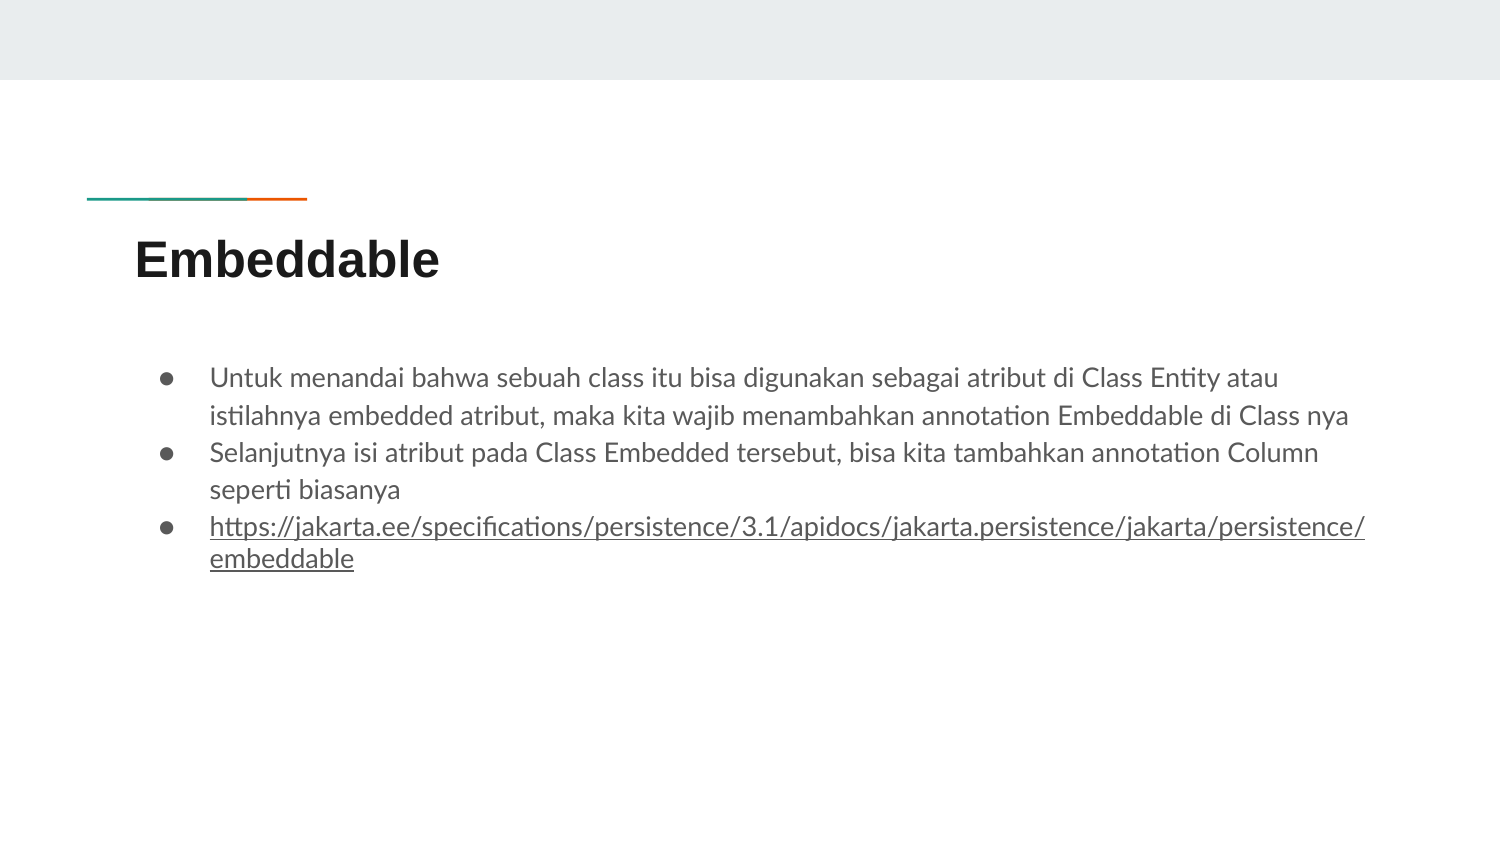

# Embeddable
Untuk menandai bahwa sebuah class itu bisa digunakan sebagai atribut di Class Entity atau istilahnya embedded atribut, maka kita wajib menambahkan annotation Embeddable di Class nya
Selanjutnya isi atribut pada Class Embedded tersebut, bisa kita tambahkan annotation Column seperti biasanya
https://jakarta.ee/specifications/persistence/3.1/apidocs/jakarta.persistence/jakarta/persistence/embeddable